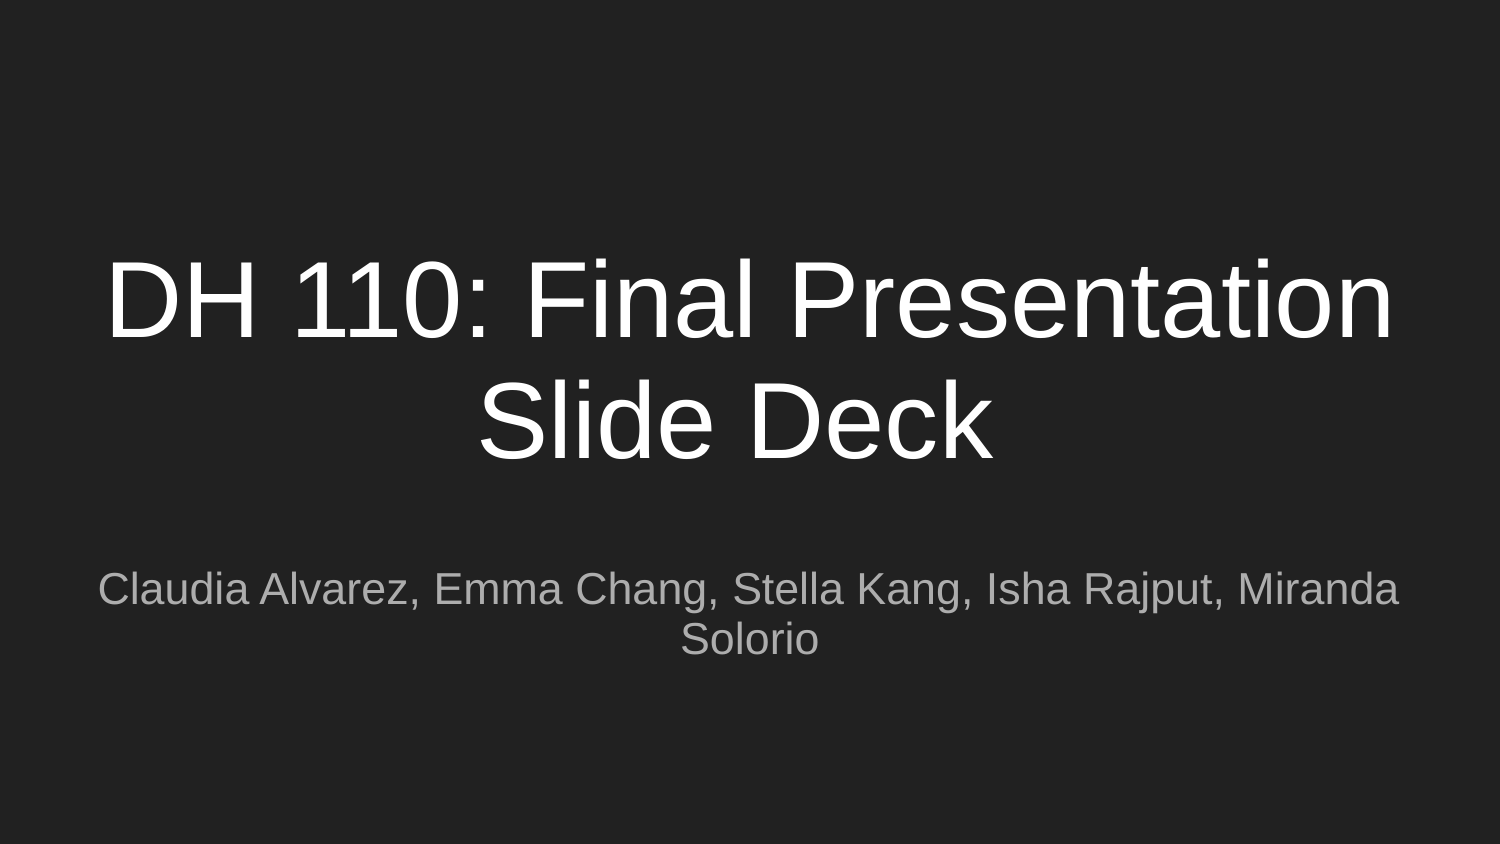

# DH 110: Final Presentation Slide Deck
Claudia Alvarez, Emma Chang, Stella Kang, Isha Rajput, Miranda Solorio